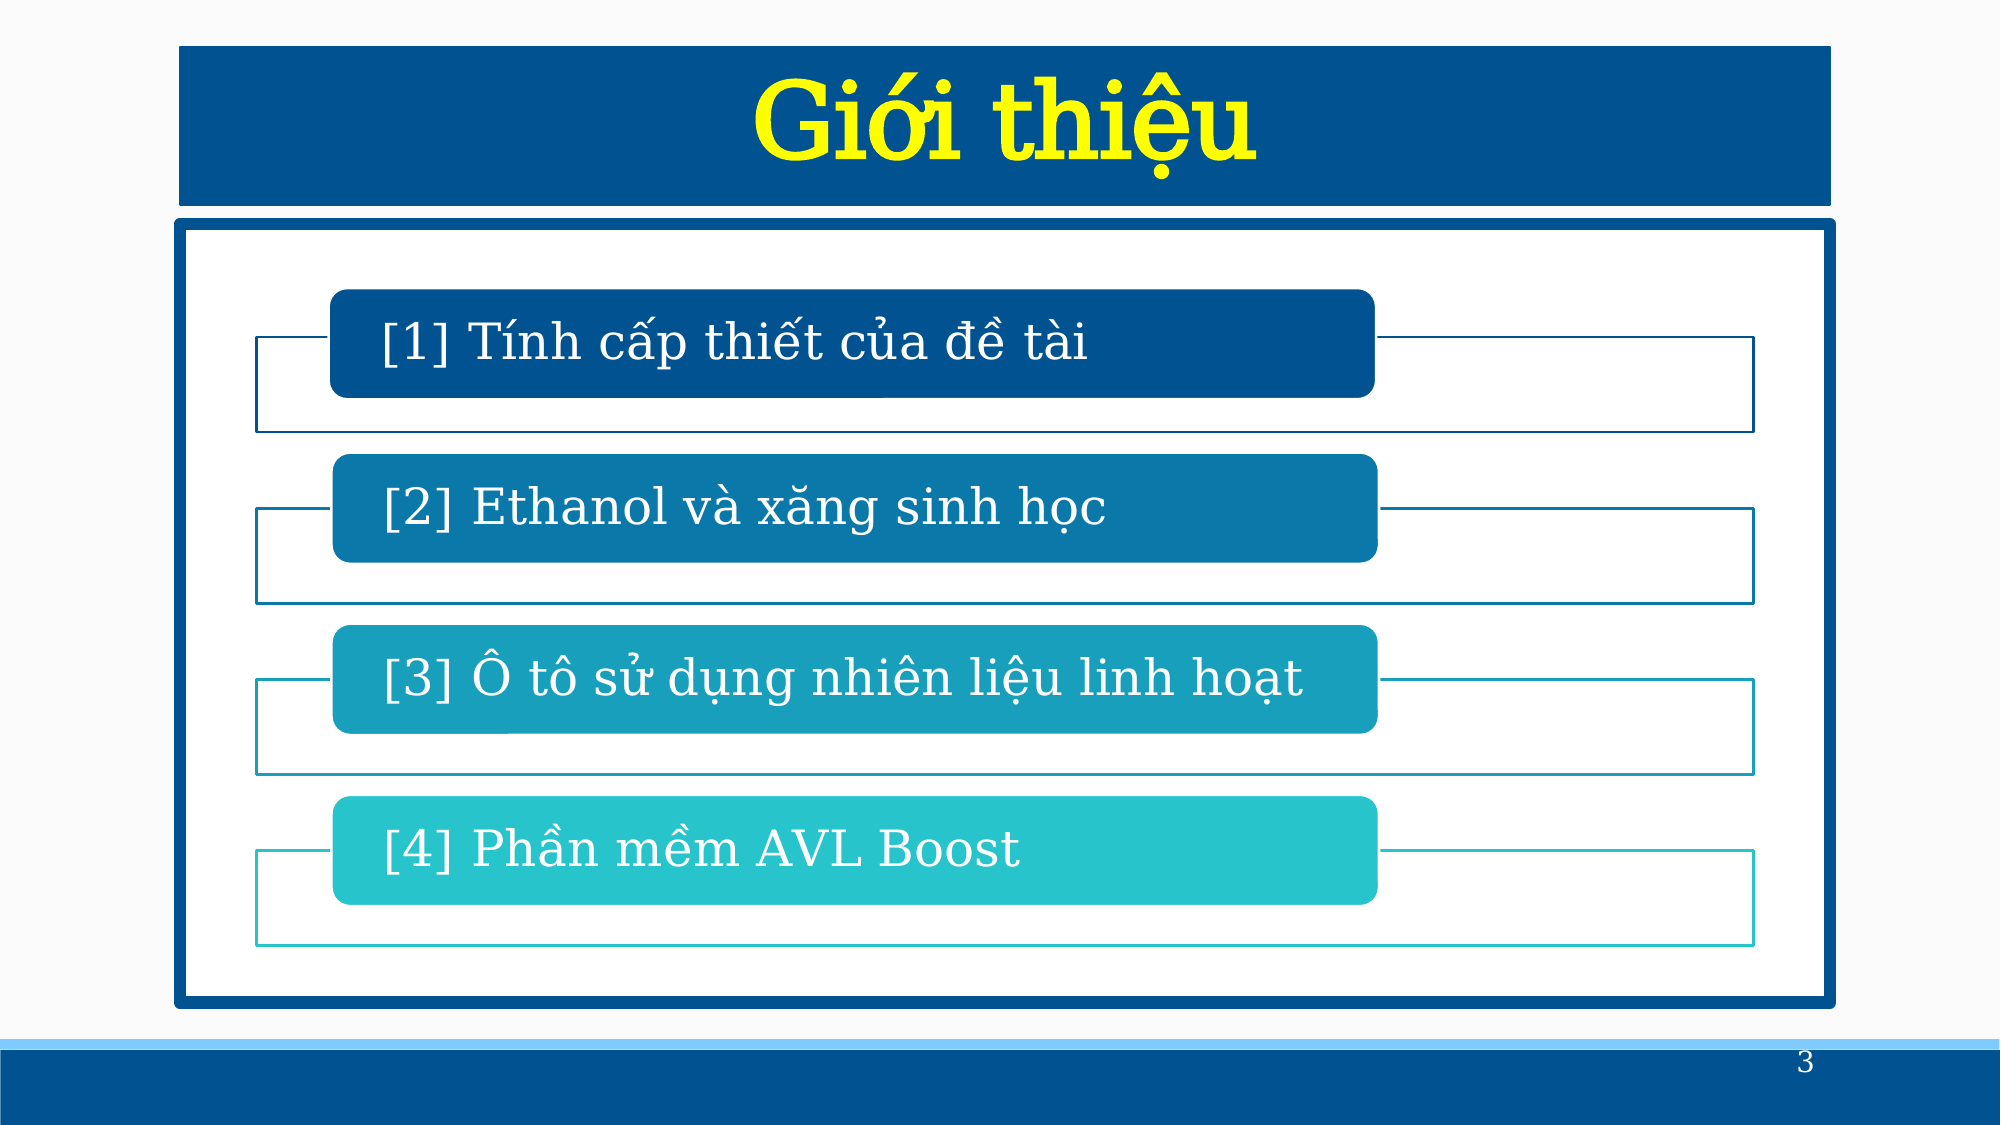

Giới thiệu

[1] Tính cấp thiết của đề tài
[2] Ethanol và xăng sinh học
[3] Ô tô sử dụng nhiên liệu linh hoạt
[4] Phần mềm AVL Boost
3